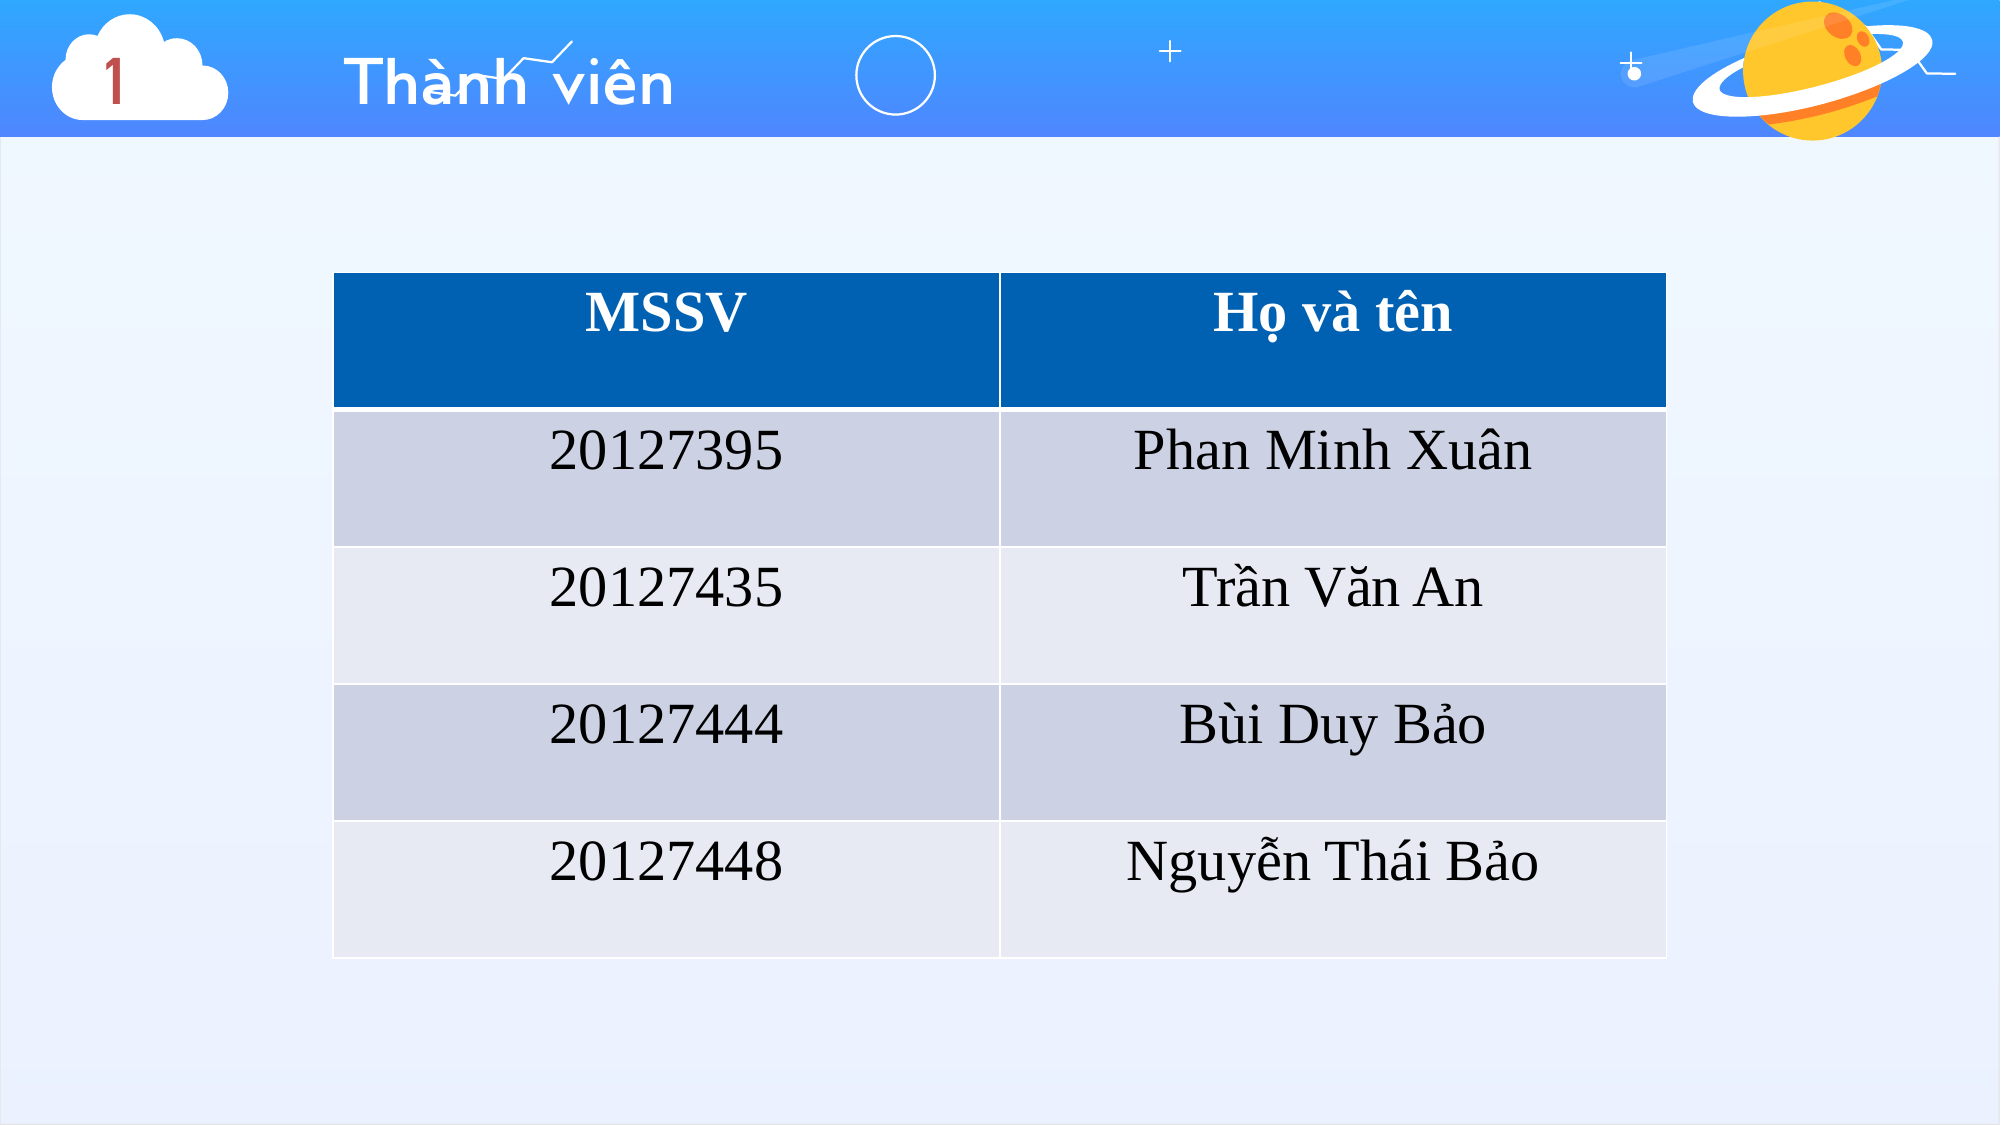

1          Thành viên
| MSSV | Họ và tên |
| --- | --- |
| 20127395 | Phan Minh Xuân |
| 20127435 | Trần Văn An |
| 20127444 | Bùi Duy Bảo |
| 20127448 | Nguyễn Thái Bảo |